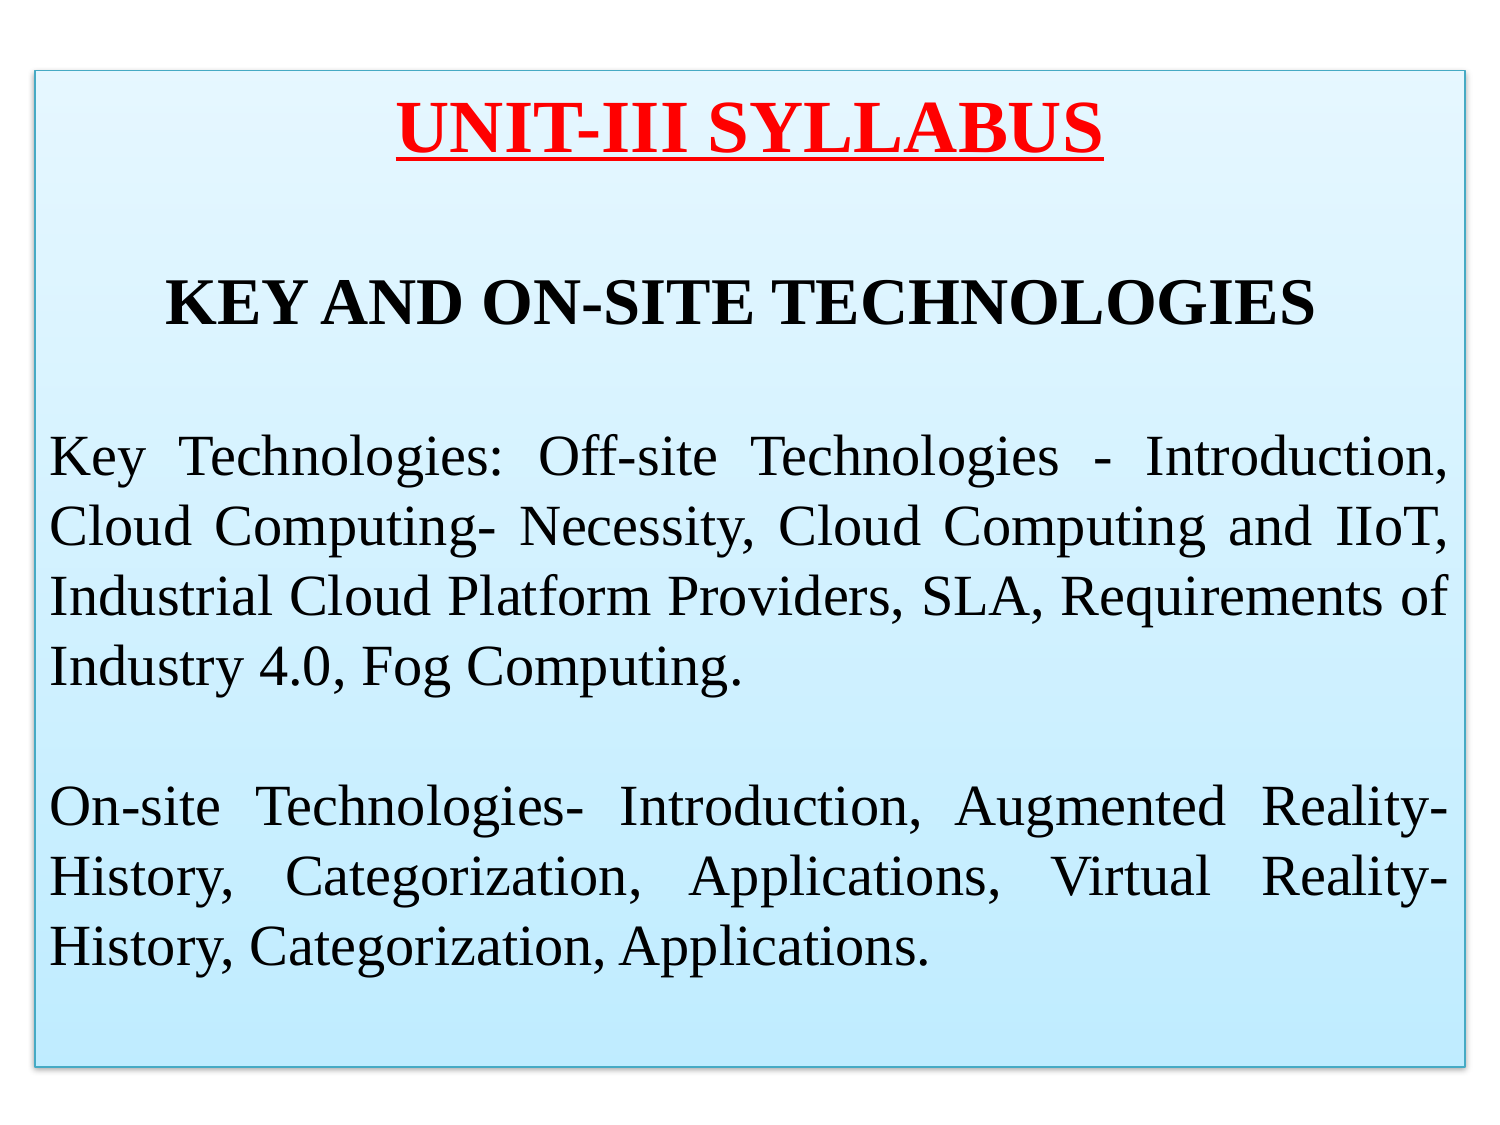

UNIT-III SYLLABUS

 KEY AND ON-SITE TECHNOLOGIES

Key Technologies: Off-site Technologies - Introduction, Cloud Computing- Necessity, Cloud Computing and IIoT, Industrial Cloud Platform Providers, SLA, Requirements of Industry 4.0, Fog Computing.

On-site Technologies- Introduction, Augmented Reality- History, Categorization, Applications, Virtual Reality- History, Categorization, Applications.